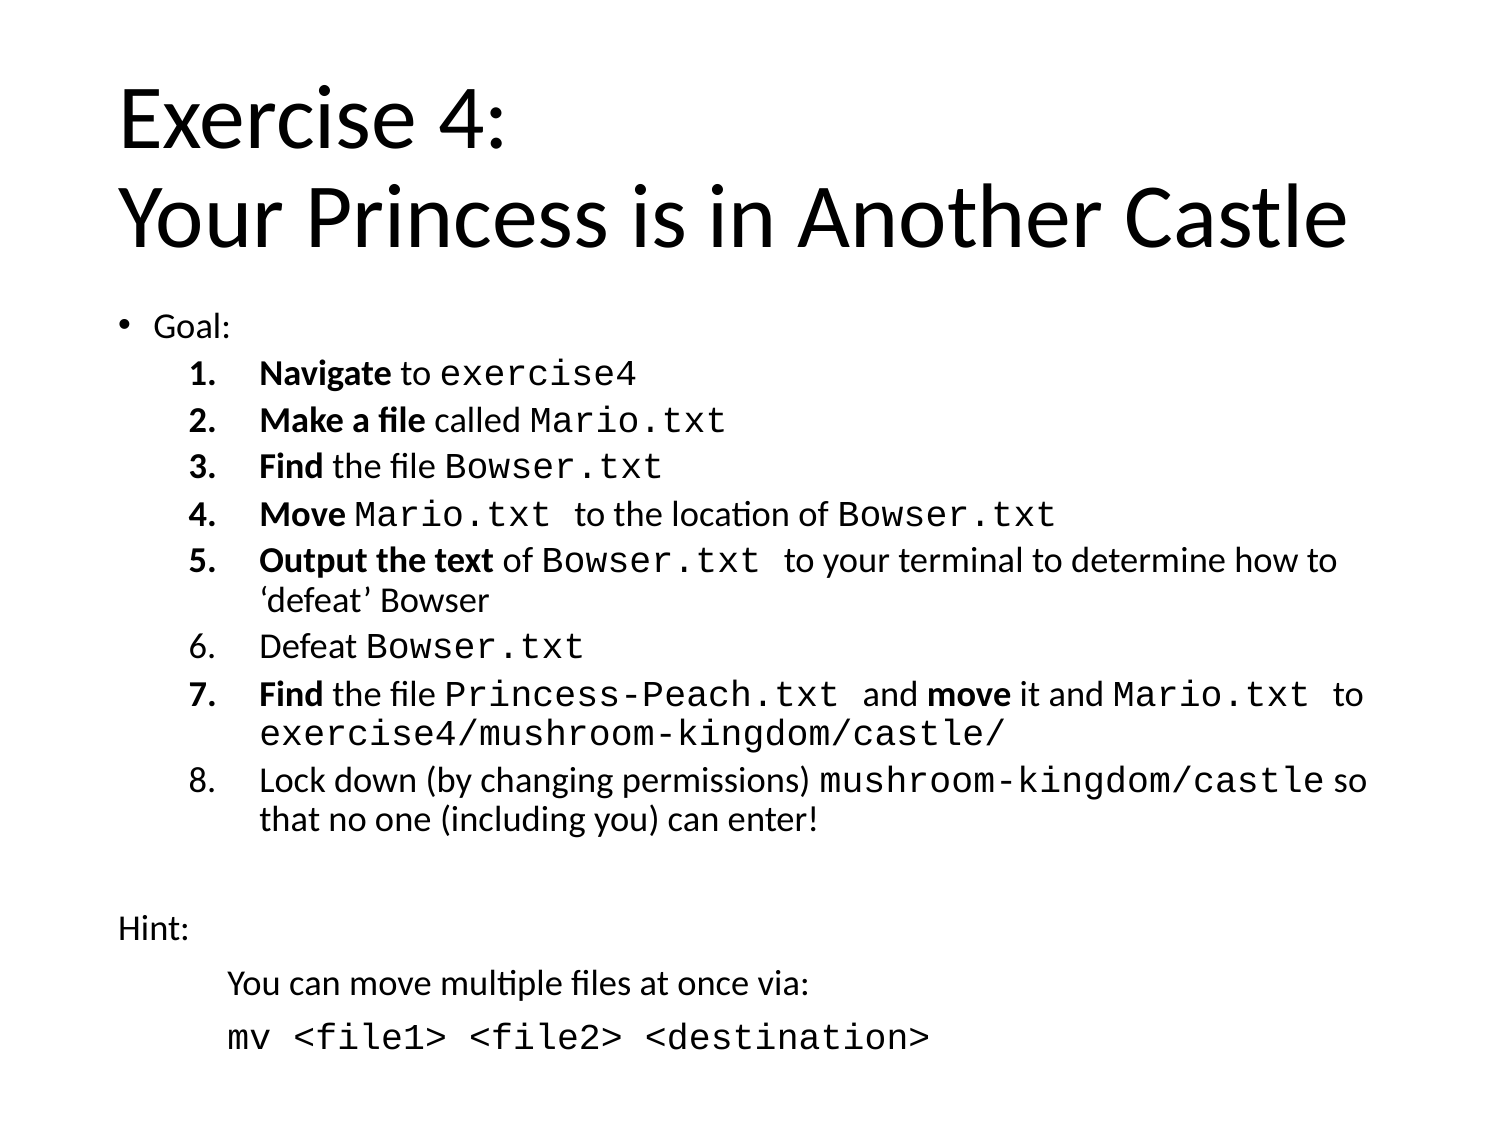

# Exercise 4: Your Princess is in Another Castle
Goal:
Navigate to exercise4
Make a file called Mario.txt
Find the file Bowser.txt
Move Mario.txt to the location of Bowser.txt
Output the text of Bowser.txt to your terminal to determine how to ‘defeat’ Bowser
Defeat Bowser.txt
Find the file Princess-Peach.txt and move it and Mario.txt to exercise4/mushroom-kingdom/castle/
Lock down (by changing permissions) mushroom-kingdom/castle so that no one (including you) can enter!

Hint:
	You can move multiple files at once via:
	mv <file1> <file2> <destination>